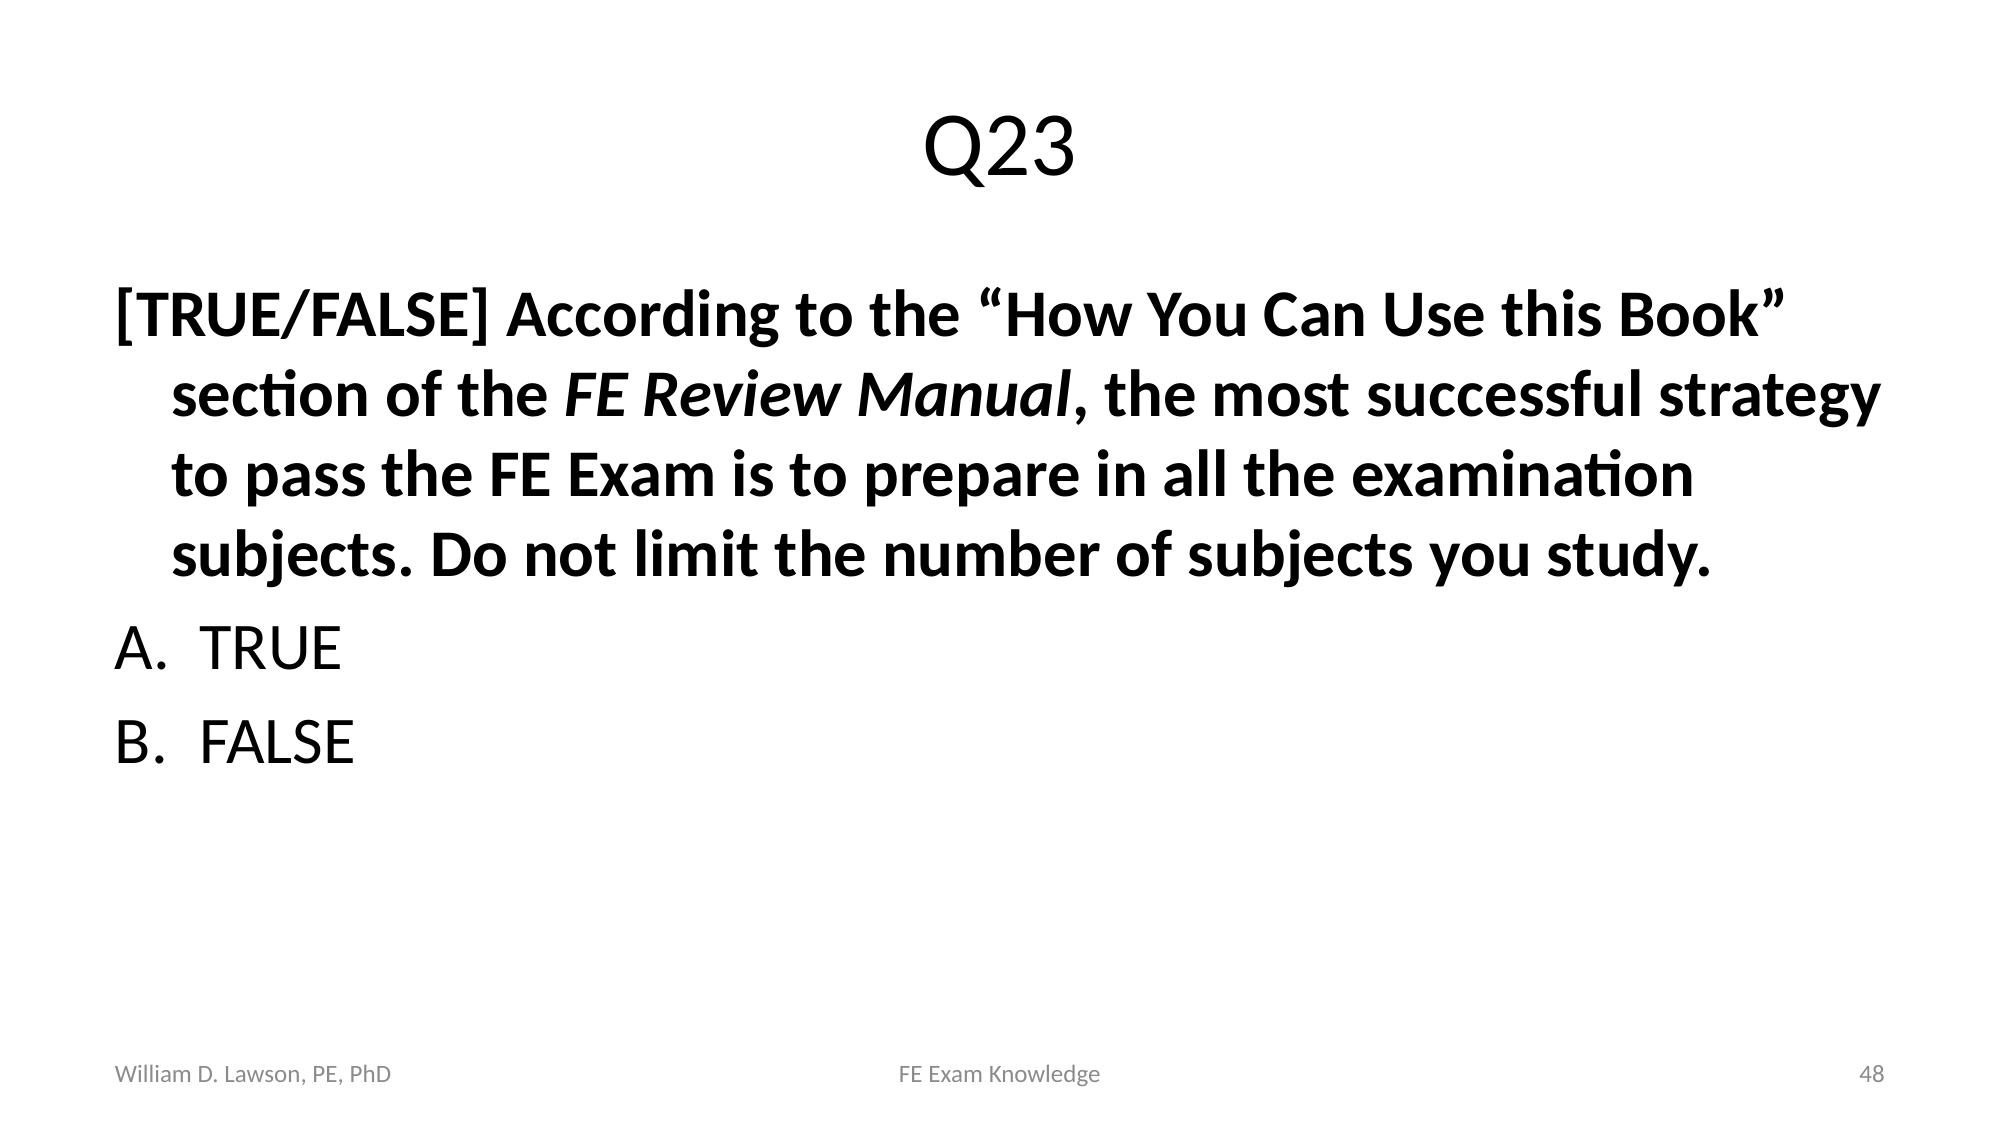

# Q23
[TRUE/FALSE] According to the “How You Can Use this Book” section of the FE Review Manual, the most successful strategy to pass the FE Exam is to prepare in all the examination subjects. Do not limit the number of subjects you study.
TRUE
FALSE

William D. Lawson, PE, PhD
FE Exam Knowledge
48